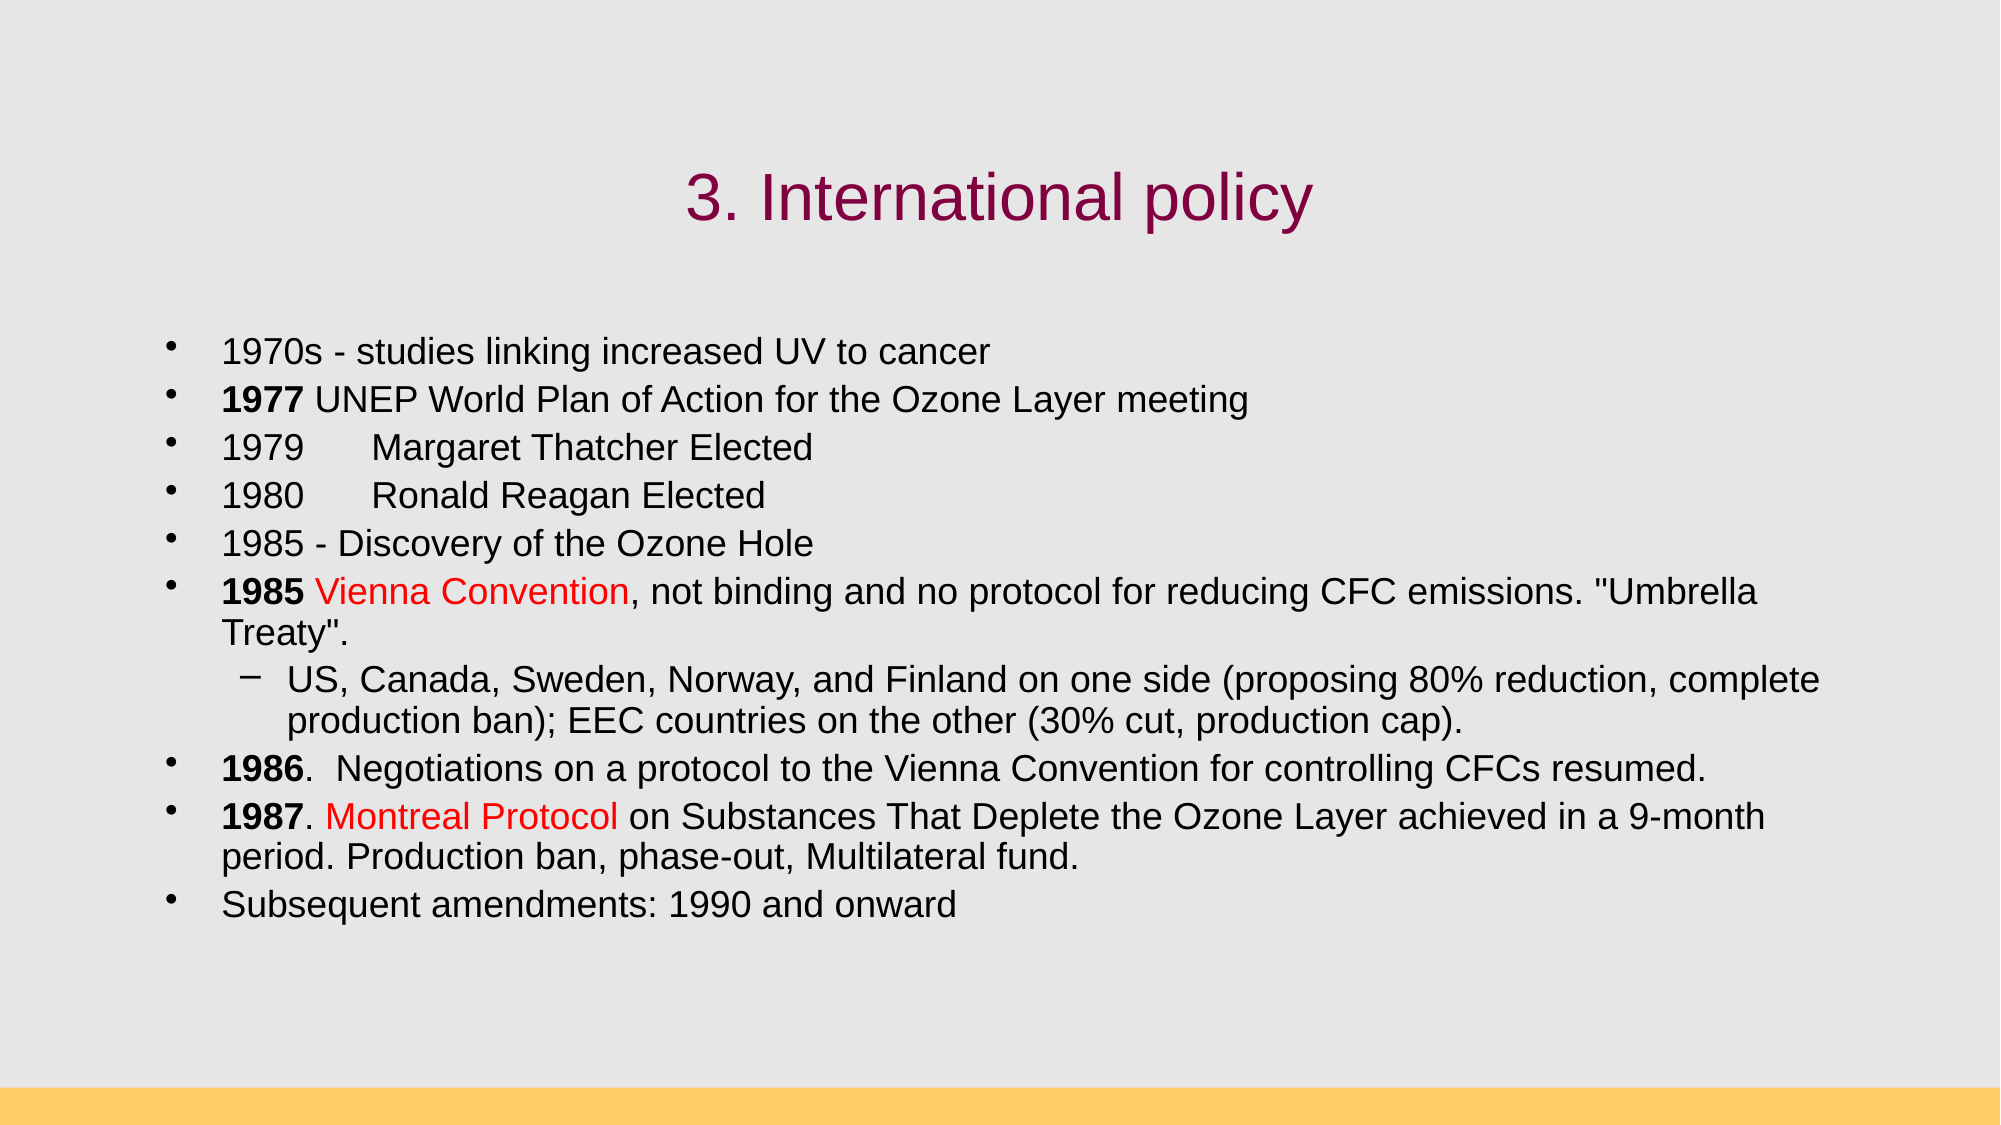

# 3. International policy
1970s - studies linking increased UV to cancer
1977 UNEP World Plan of Action for the Ozone Layer meeting
1979	Margaret Thatcher Elected
1980	Ronald Reagan Elected
1985 - Discovery of the Ozone Hole
1985 Vienna Convention, not binding and no protocol for reducing CFC emissions. "Umbrella Treaty".
US, Canada, Sweden, Norway, and Finland on one side (proposing 80% reduction, complete production ban); EEC countries on the other (30% cut, production cap).
1986.  Negotiations on a protocol to the Vienna Convention for controlling CFCs resumed.
1987. Montreal Protocol on Substances That Deplete the Ozone Layer achieved in a 9-month period. Production ban, phase-out, Multilateral fund.
Subsequent amendments: 1990 and onward